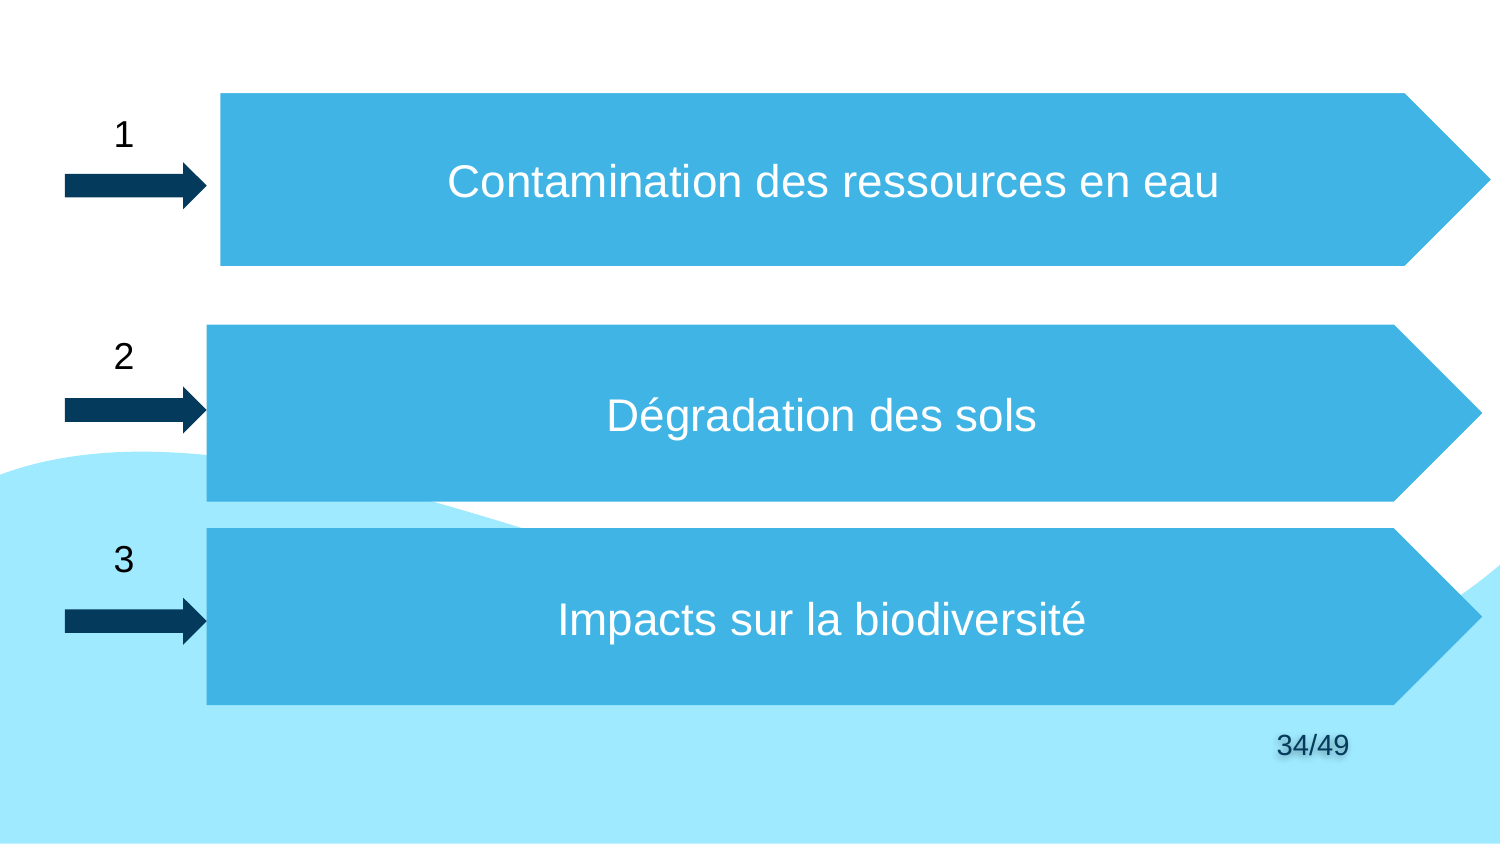

Contamination des ressources en eau
 1

 2
Dégradation des sols

 3
Impacts sur la biodiversité

34/49